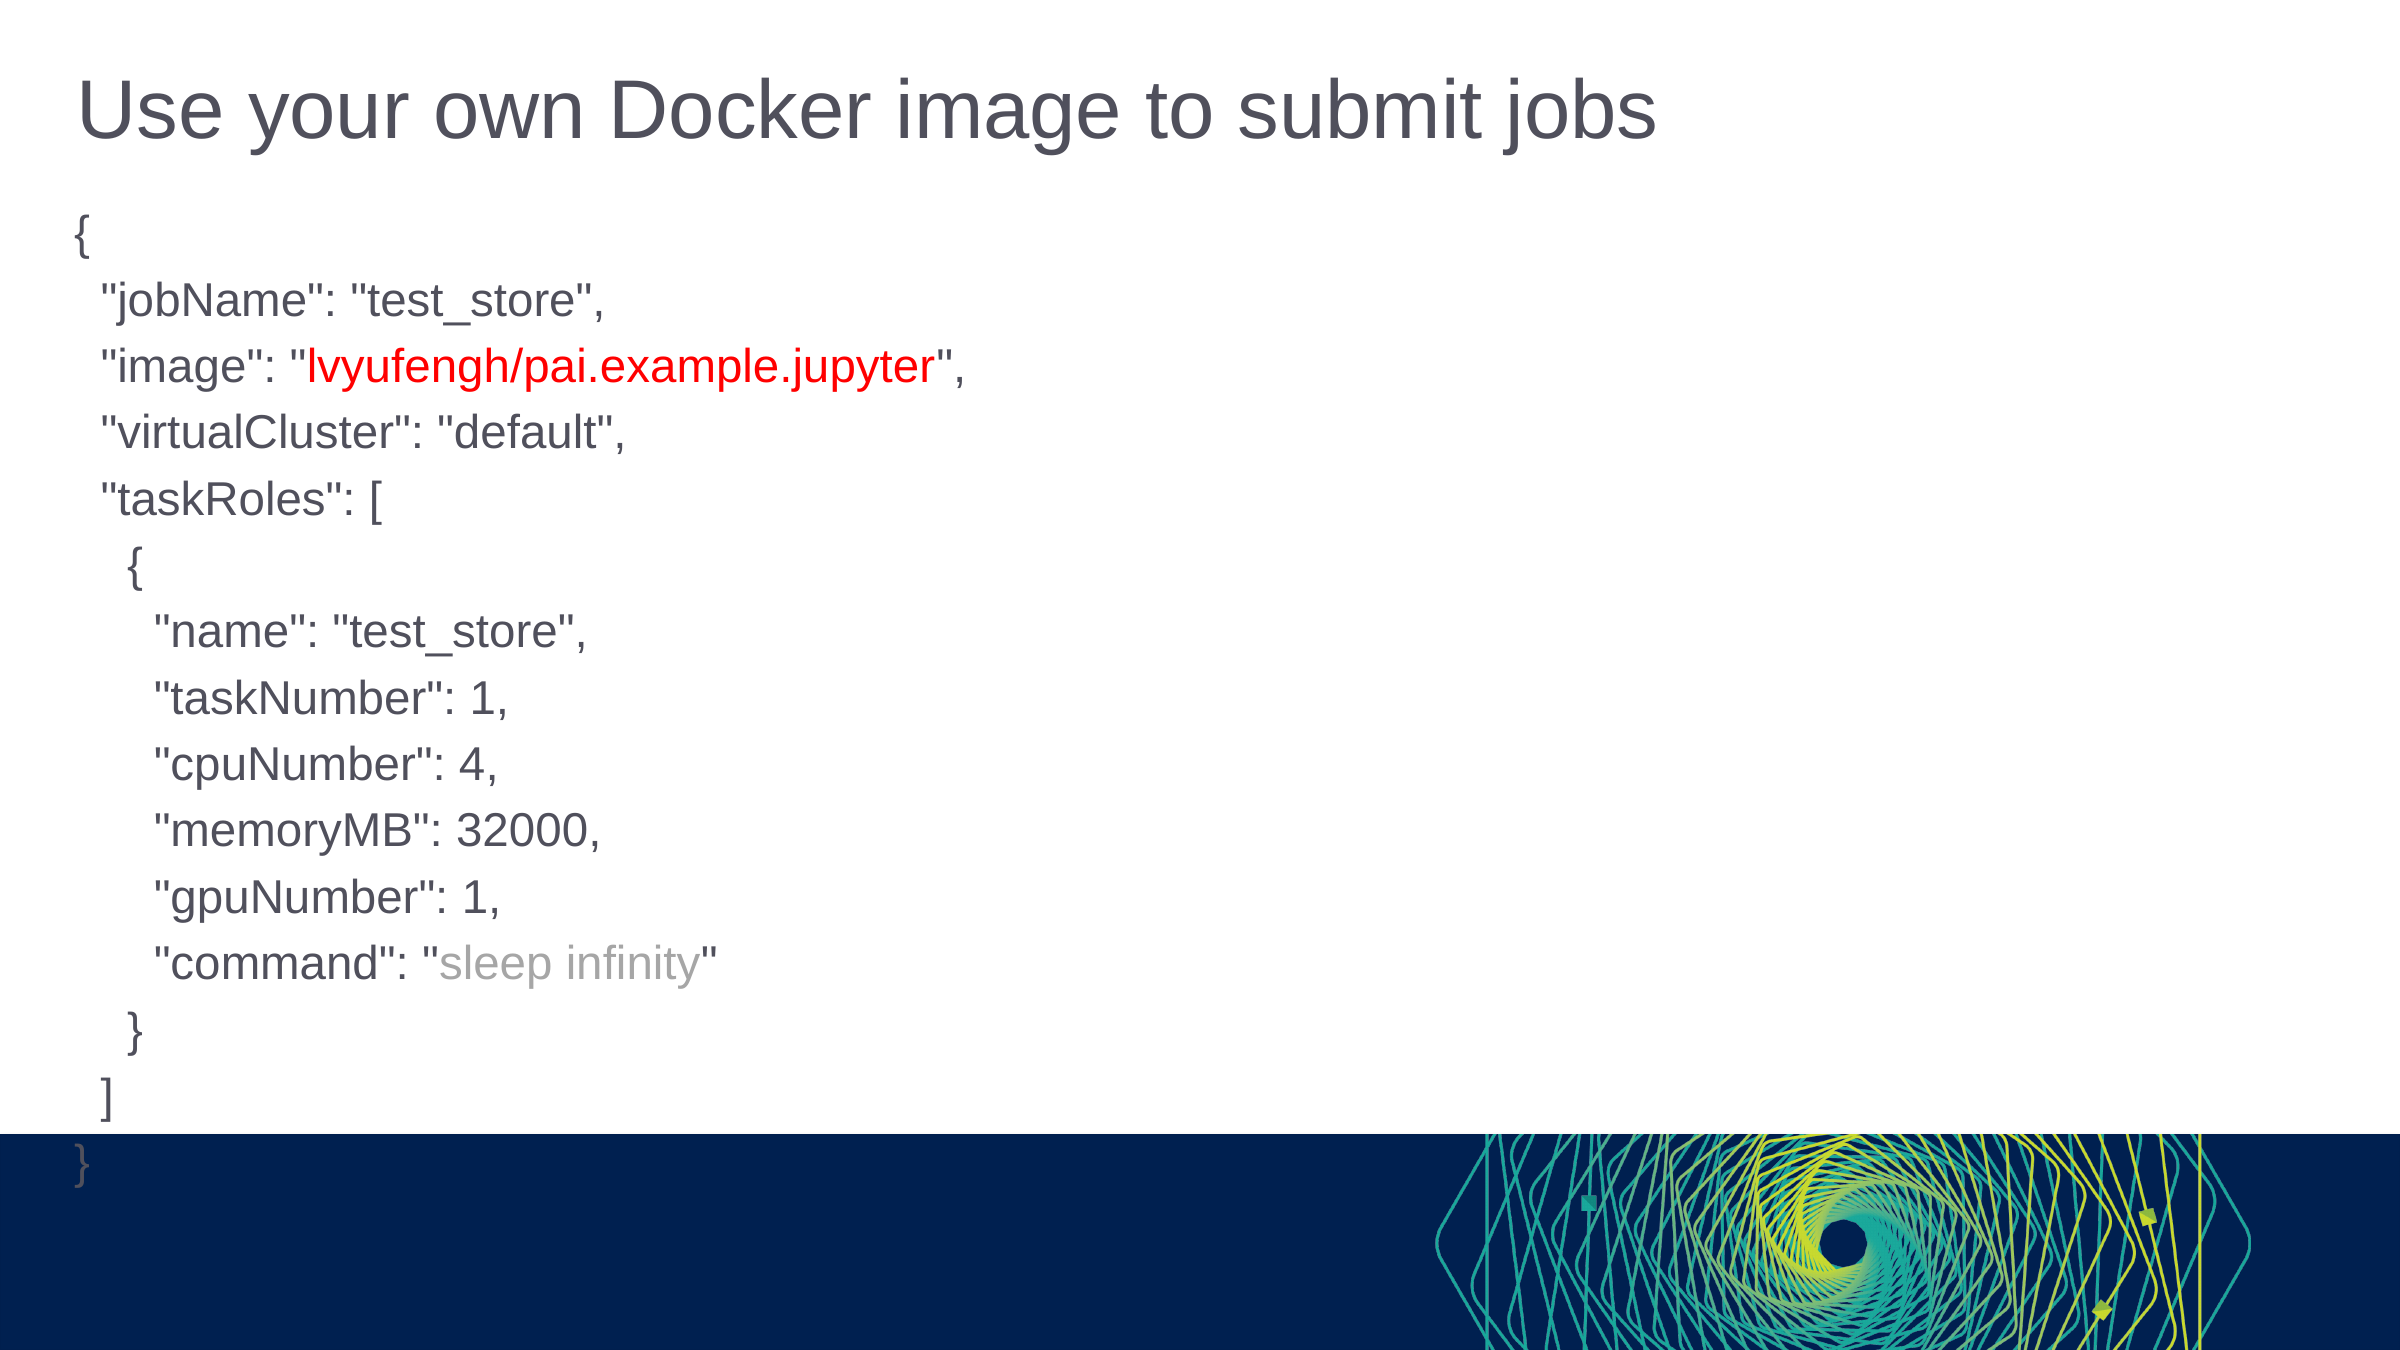

# Use your own Docker image to submit jobs
{
  "jobName": "test_store",
  "image": "lvyufengh/pai.example.jupyter",
  "virtualCluster": "default",
  "taskRoles": [
    {
      "name": "test_store",
      "taskNumber": 1,
      "cpuNumber": 4,
      "memoryMB": 32000,
      "gpuNumber": 1,
      "command": "sleep infinity"
    }
  ]
}